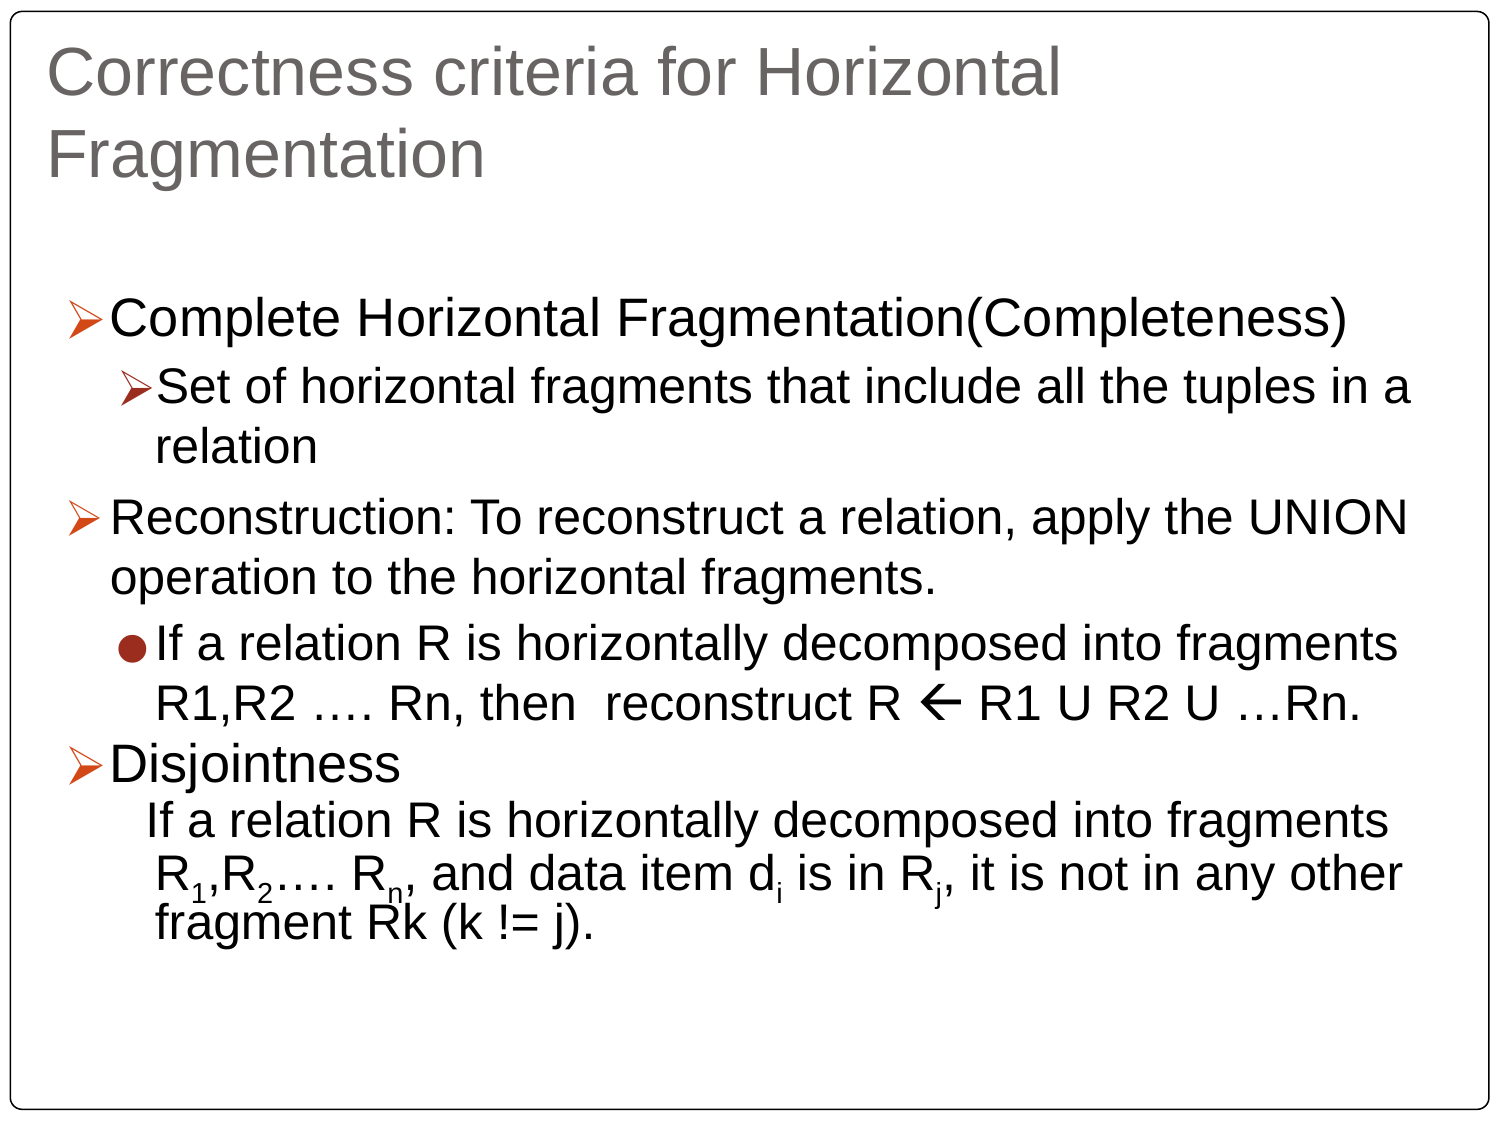

# Correctness criteria for Horizontal Fragmentation
Complete Horizontal Fragmentation(Completeness)
Set of horizontal fragments that include all the tuples in a relation
Reconstruction: To reconstruct a relation, apply the UNION operation to the horizontal fragments.
If a relation R is horizontally decomposed into fragments R1,R2 …. Rn, then  reconstruct R 🡨 R1 U R2 U …Rn.
Disjointness
  If a relation R is horizontally decomposed into fragments R1,R2…. Rn, and data item di is in Rj, it is not in any other fragment Rk (k != j).